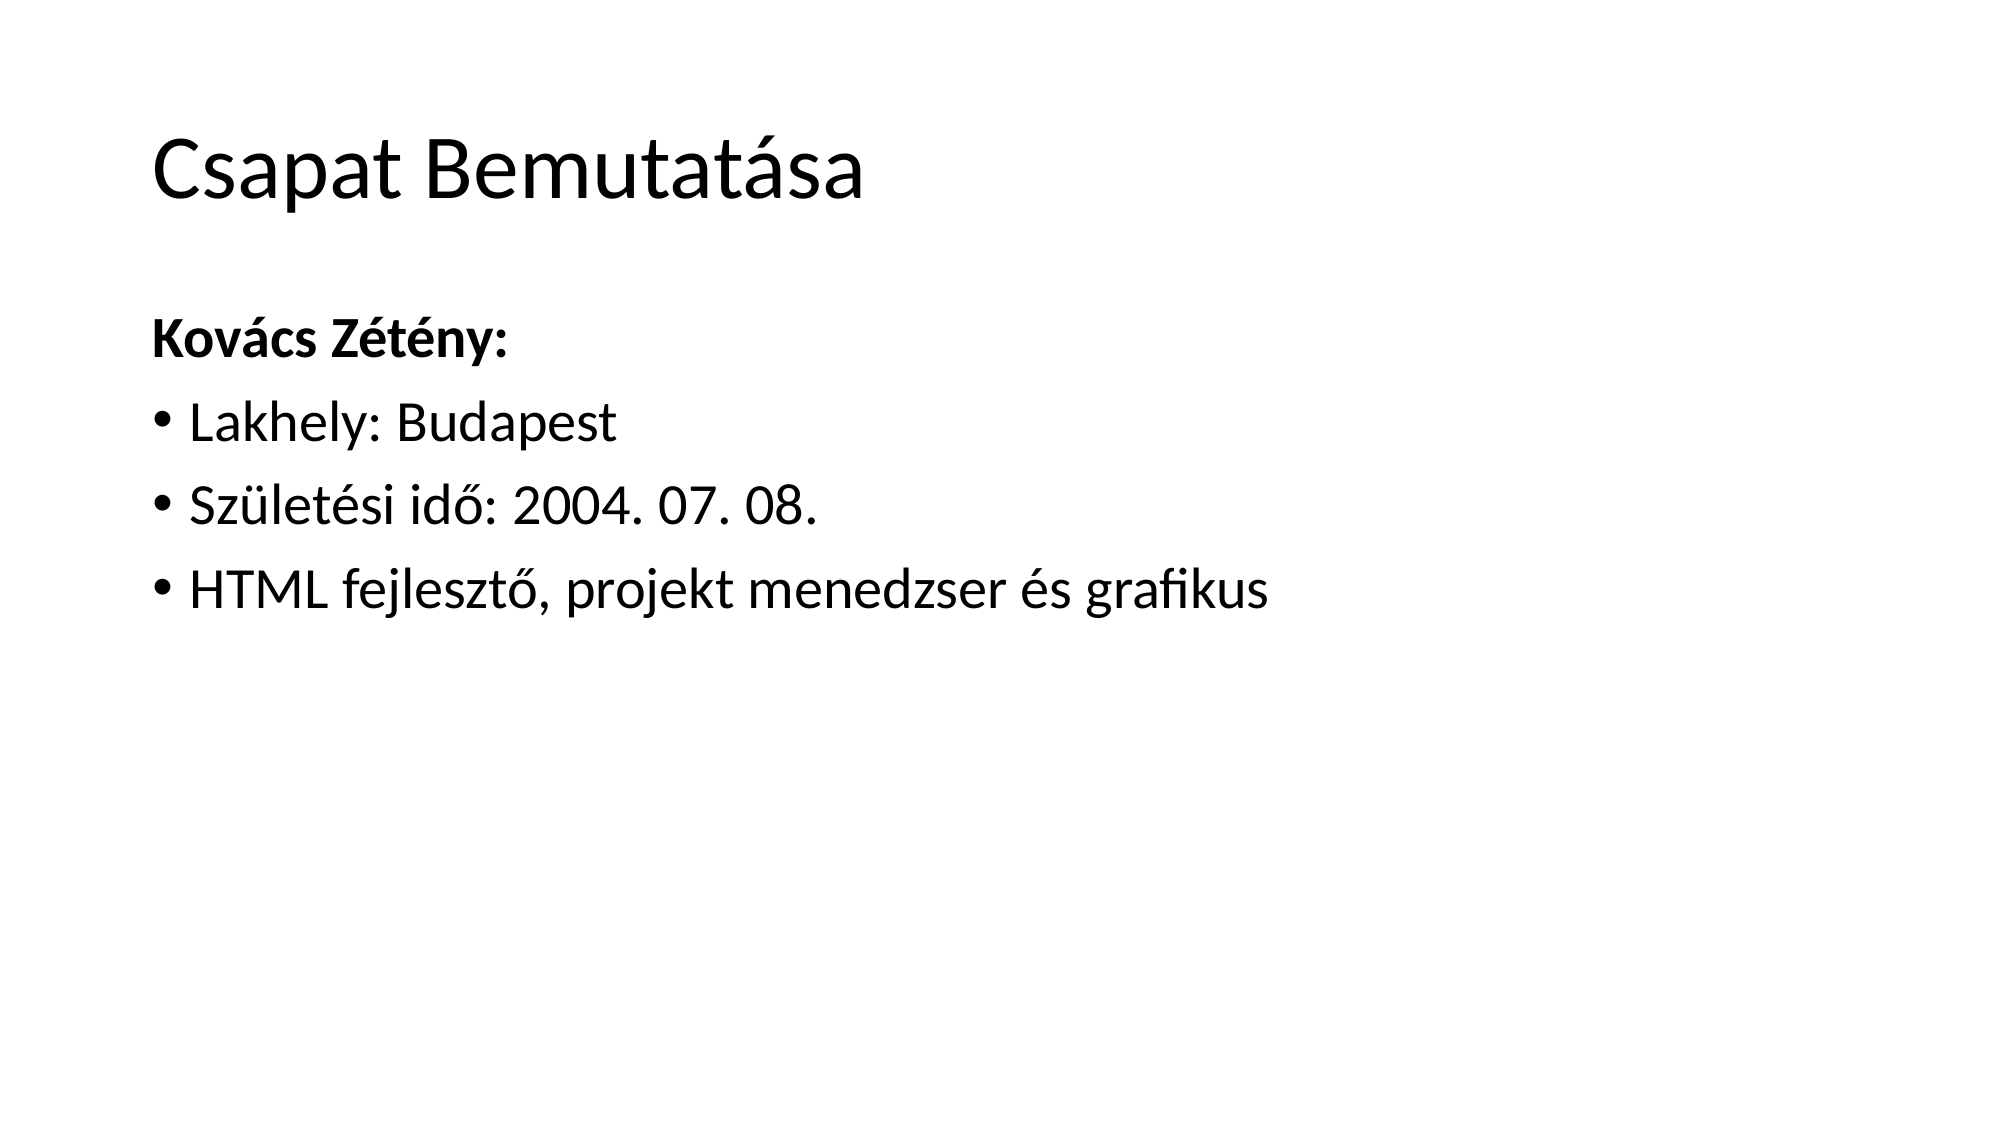

# Csapat Bemutatása
Kovács Zétény:
Lakhely: Budapest
Születési idő: 2004. 07. 08.
HTML fejlesztő, projekt menedzser és grafikus